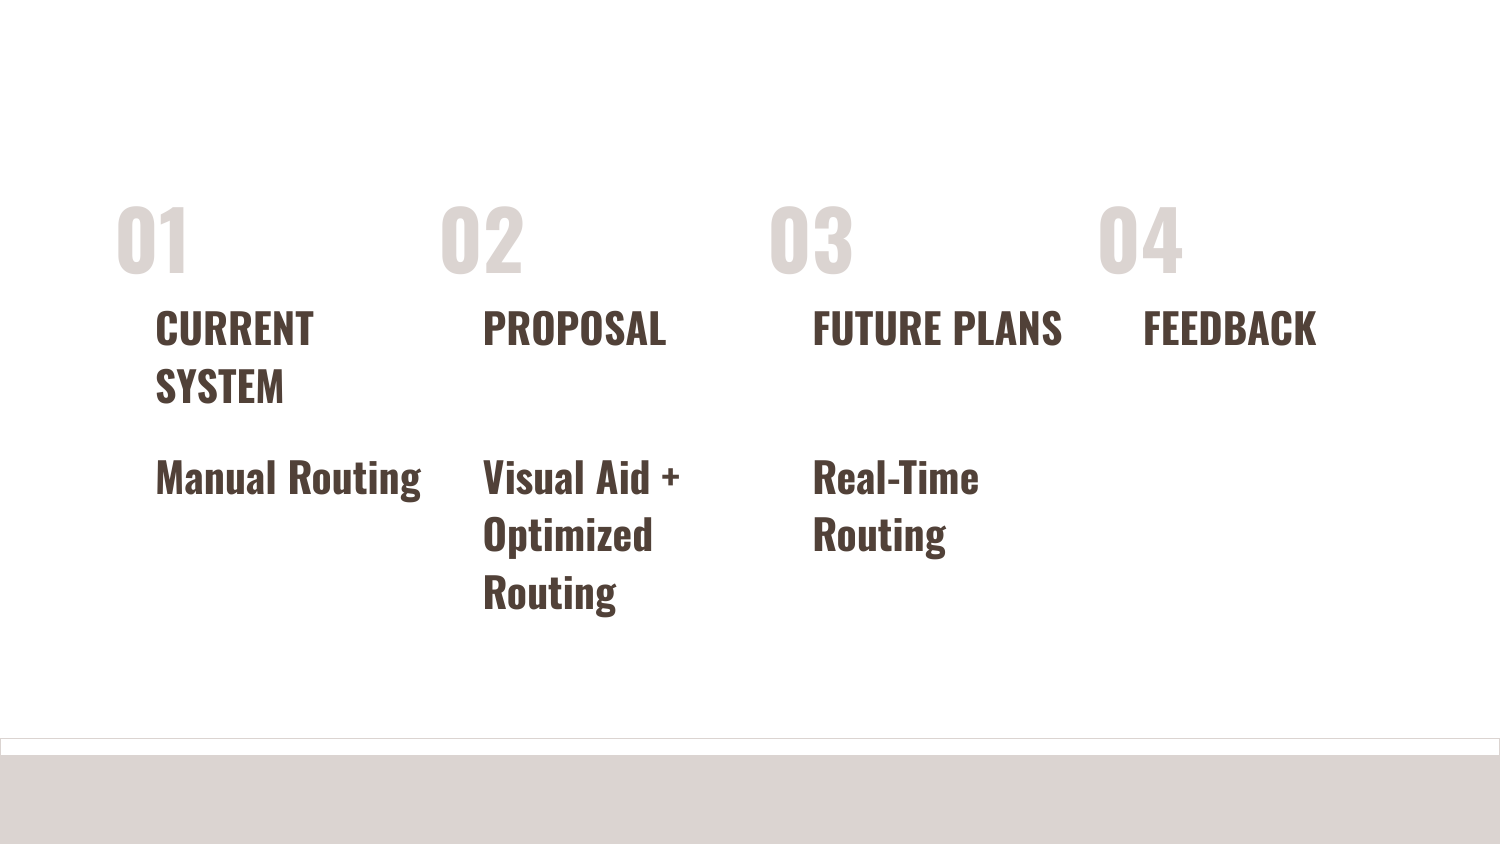

# 01
02
03
04
FUTURE PLANS
Real-Time Routing
CURRENT SYSTEM
Manual Routing
FEEDBACK
PROPOSAL
Visual Aid + Optimized Routing